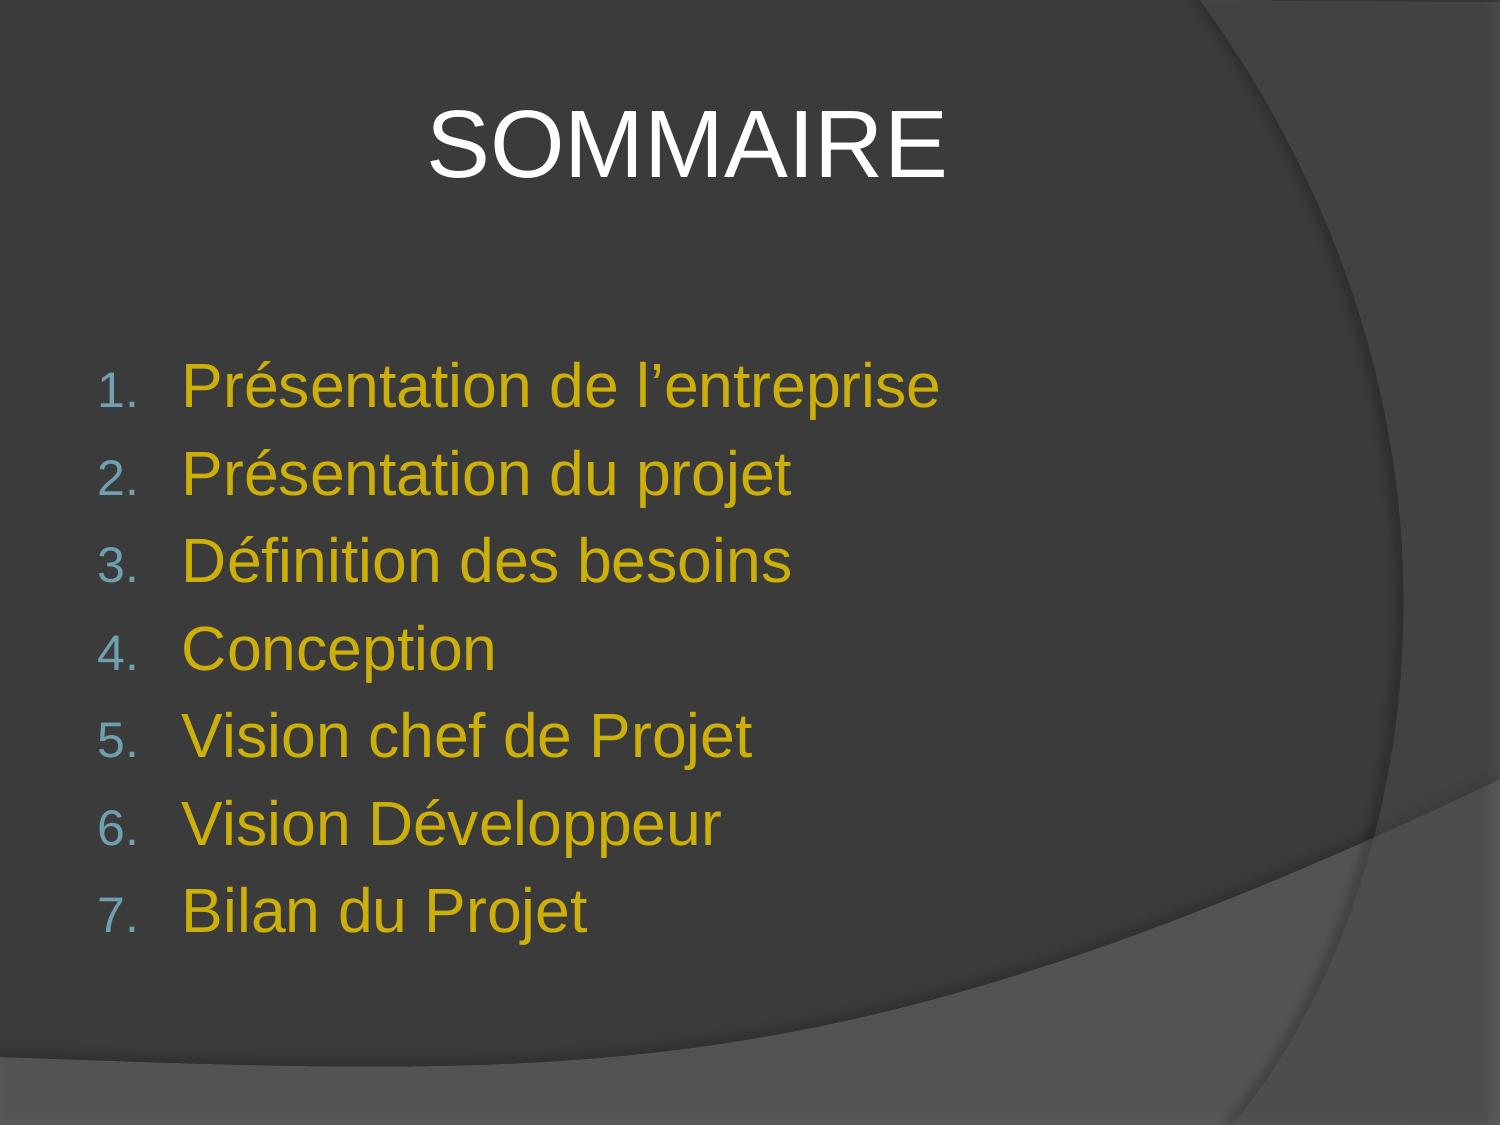

# SOMMAIRE
Présentation de l’entreprise
Présentation du projet
Définition des besoins
Conception
Vision chef de Projet
Vision Développeur
Bilan du Projet